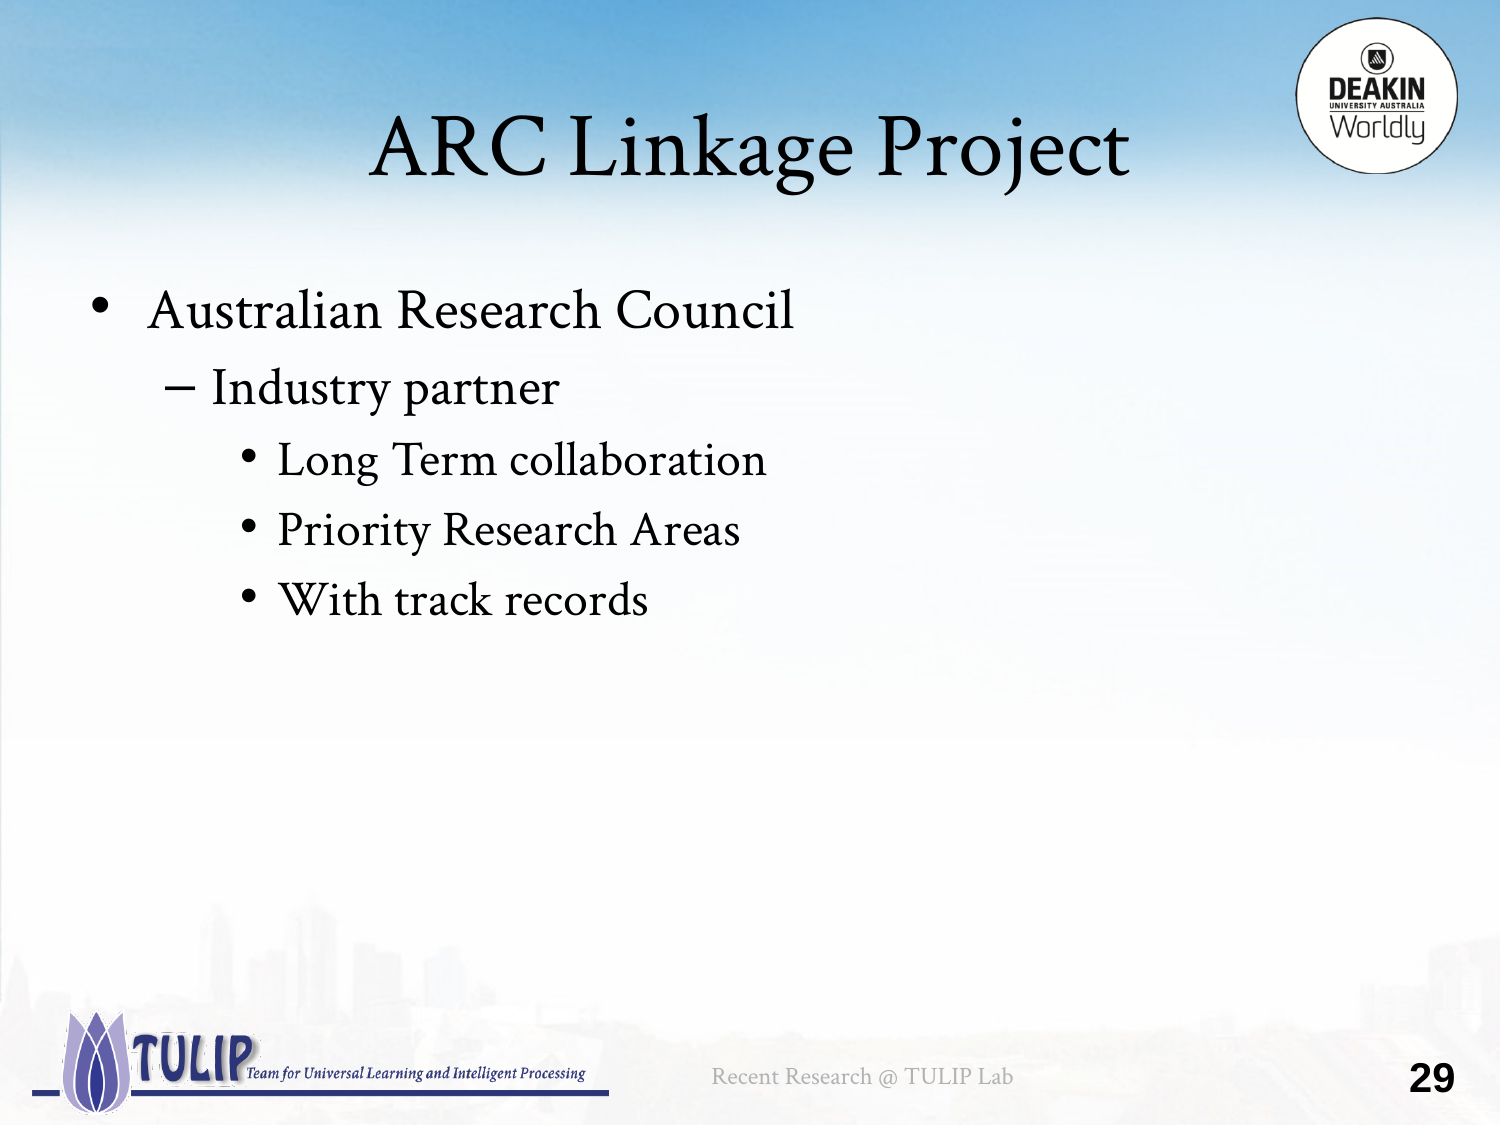

# ARC Linkage Project
Australian Research Council
Industry partner
Long Term collaboration
Priority Research Areas
With track records
Recent Research @ TULIP Lab
29